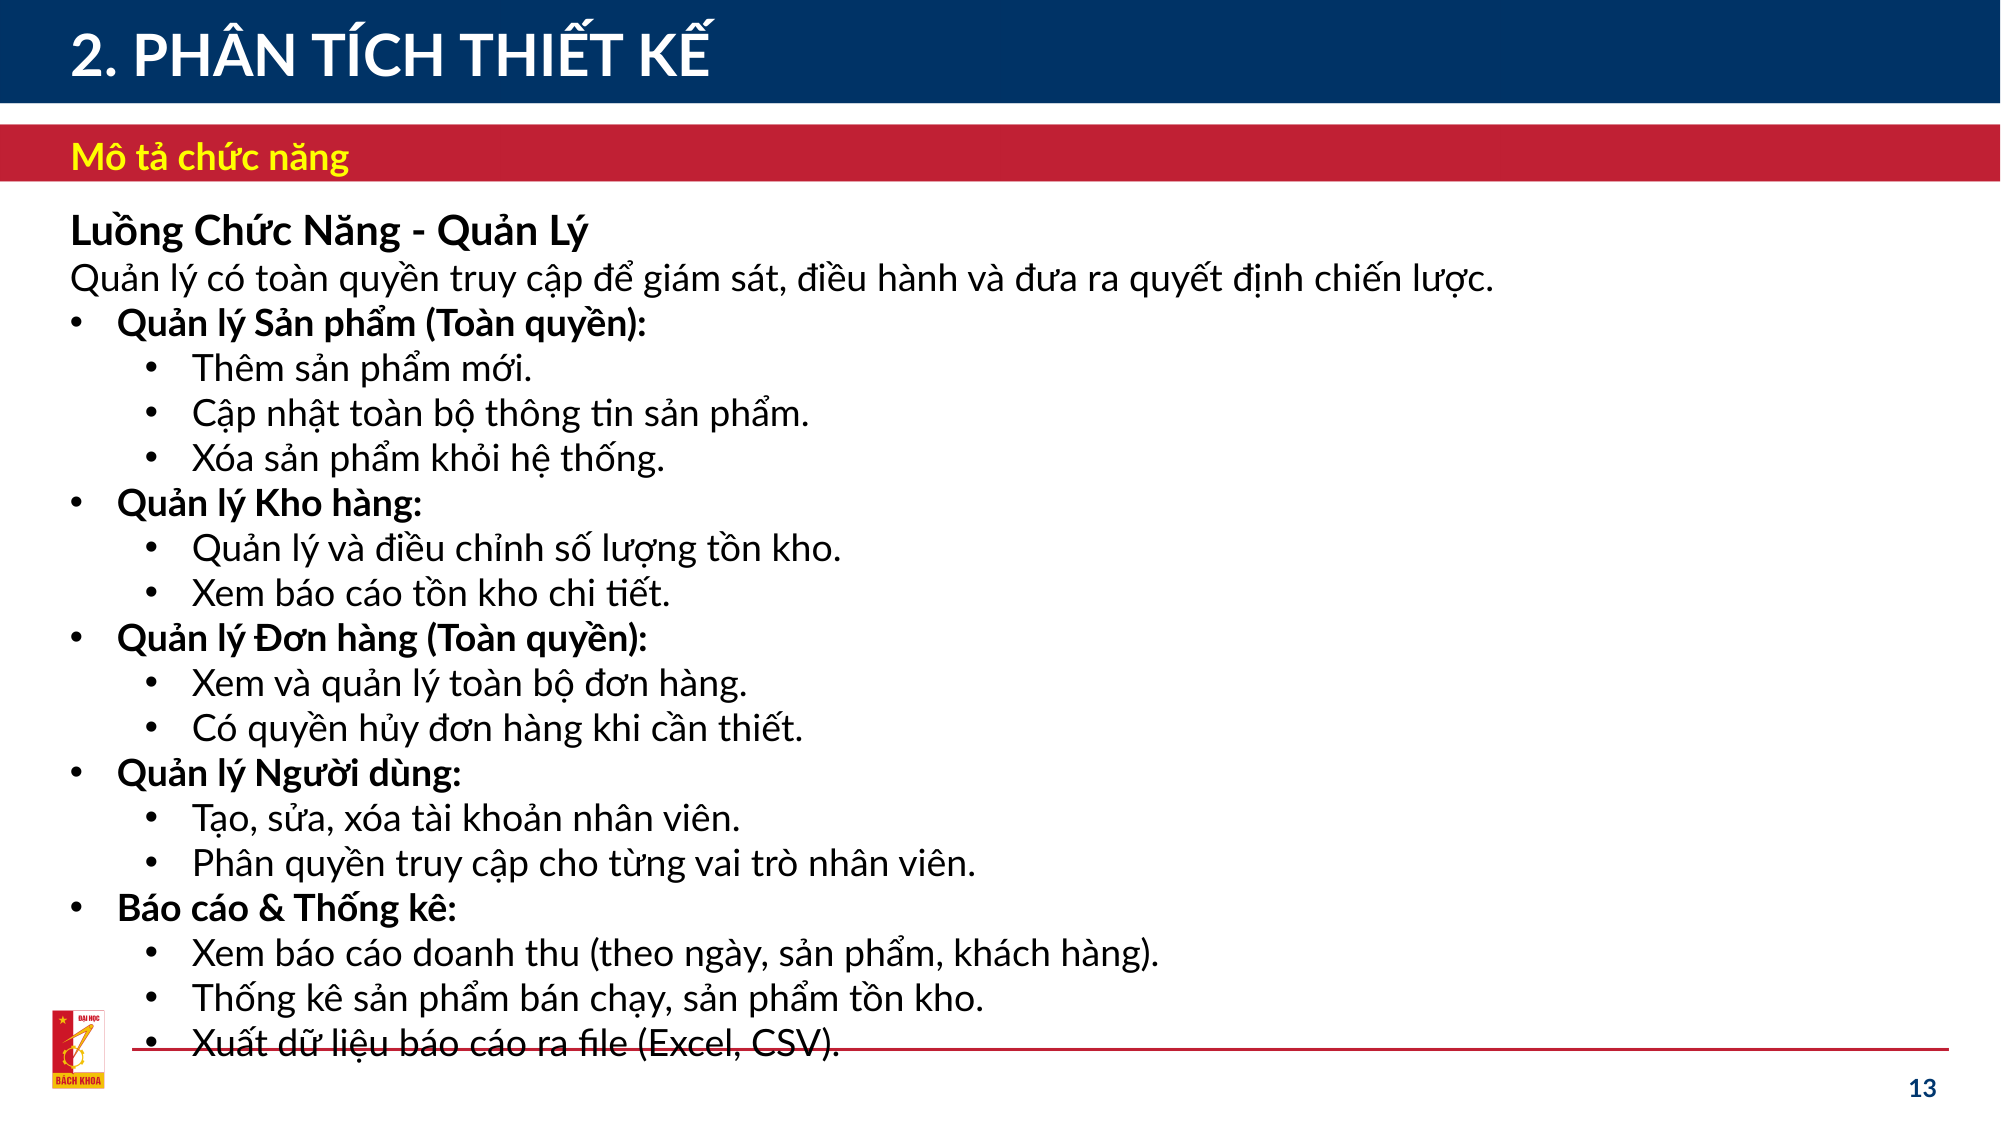

# 2. PHÂN TÍCH THIẾT KẾ
Mô tả chức năng
Luồng Chức Năng - Quản Lý
Quản lý có toàn quyền truy cập để giám sát, điều hành và đưa ra quyết định chiến lược.
Quản lý Sản phẩm (Toàn quyền):
Thêm sản phẩm mới.
Cập nhật toàn bộ thông tin sản phẩm.
Xóa sản phẩm khỏi hệ thống.
Quản lý Kho hàng:
Quản lý và điều chỉnh số lượng tồn kho.
Xem báo cáo tồn kho chi tiết.
Quản lý Đơn hàng (Toàn quyền):
Xem và quản lý toàn bộ đơn hàng.
Có quyền hủy đơn hàng khi cần thiết.
Quản lý Người dùng:
Tạo, sửa, xóa tài khoản nhân viên.
Phân quyền truy cập cho từng vai trò nhân viên.
Báo cáo & Thống kê:
Xem báo cáo doanh thu (theo ngày, sản phẩm, khách hàng).
Thống kê sản phẩm bán chạy, sản phẩm tồn kho.
Xuất dữ liệu báo cáo ra file (Excel, CSV).

13